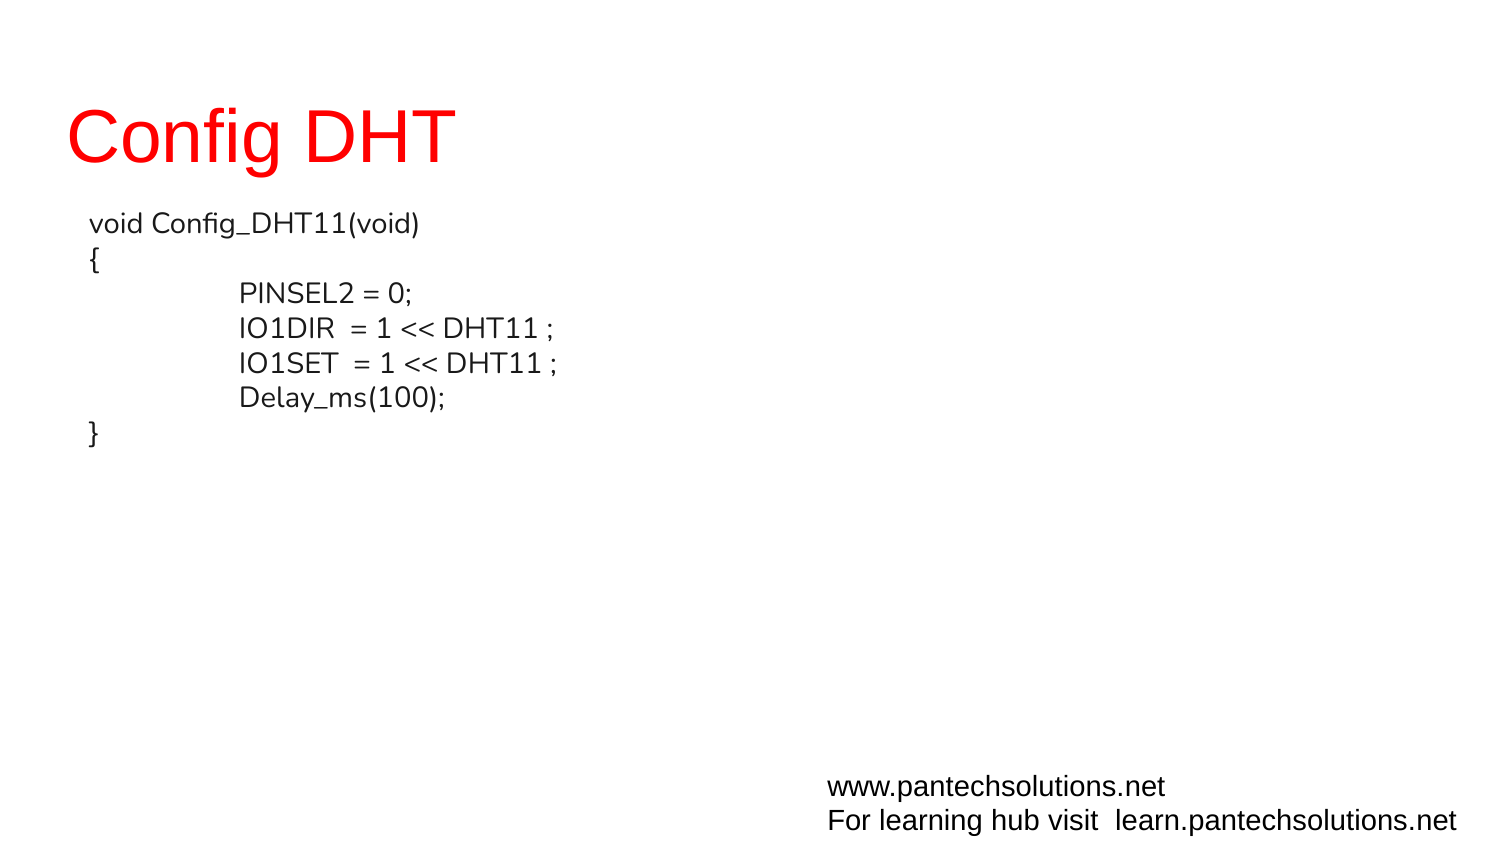

# Config DHT
void Config_DHT11(void)
{
	PINSEL2 = 0;
	IO1DIR  = 1 << DHT11 ;
	IO1SET  = 1 << DHT11 ;
	Delay_ms(100);
}

www.pantechsolutions.net
For learning hub visit  learn.pantechsolutions.net